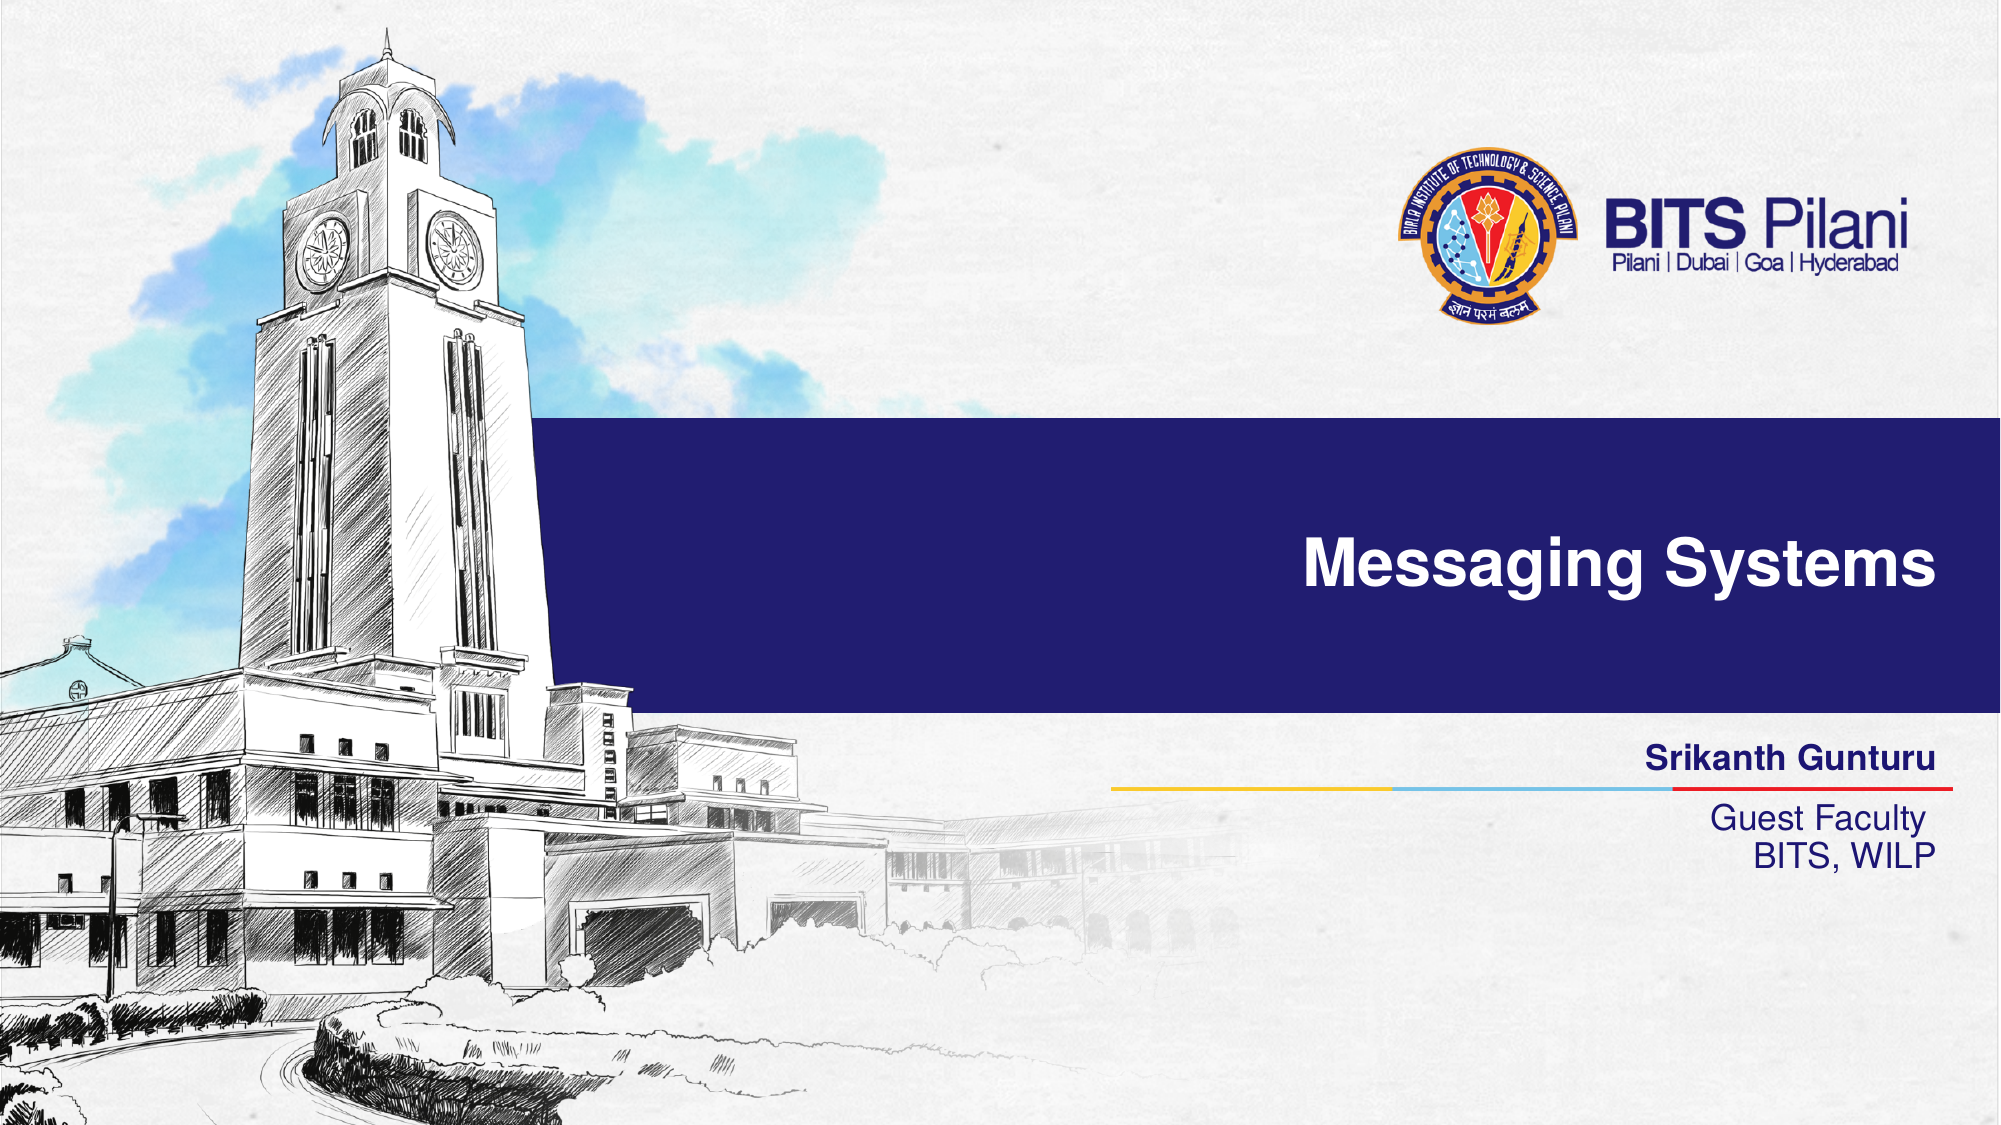

# Messaging Systems
Srikanth Gunturu
Guest Faculty
BITS, WILP